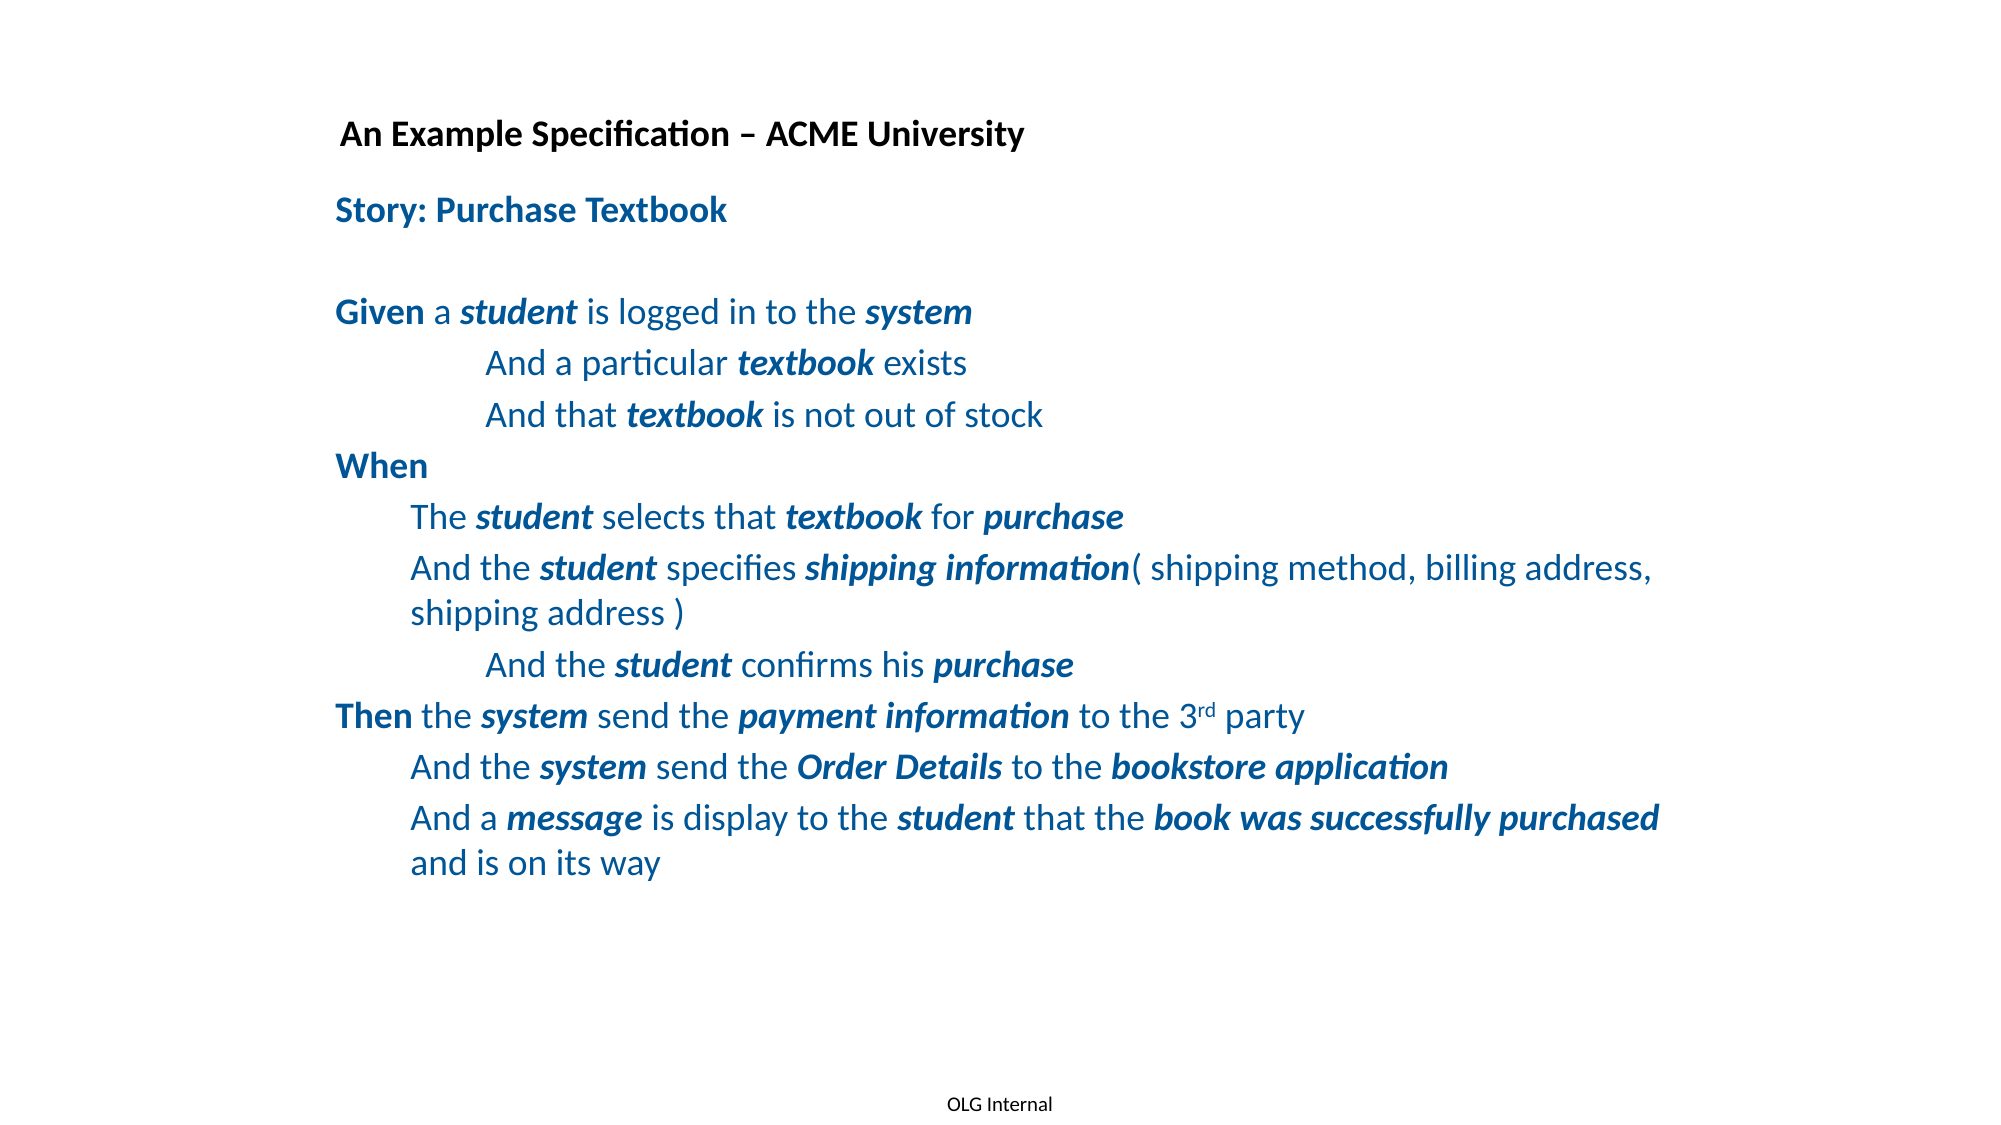

# An Example Specification – ACME University
Story: Purchase Textbook

Given a student is logged in to the system
     	And a particular textbook exists
	And that textbook is not out of stock
When
The student selects that textbook for purchase
And the student specifies shipping information( shipping method, billing address, shipping address )
	And the student confirms his purchase
Then the system send the payment information to the 3rd party
And the system send the Order Details to the bookstore application
And a message is display to the student that the book was successfully purchased and is on its way